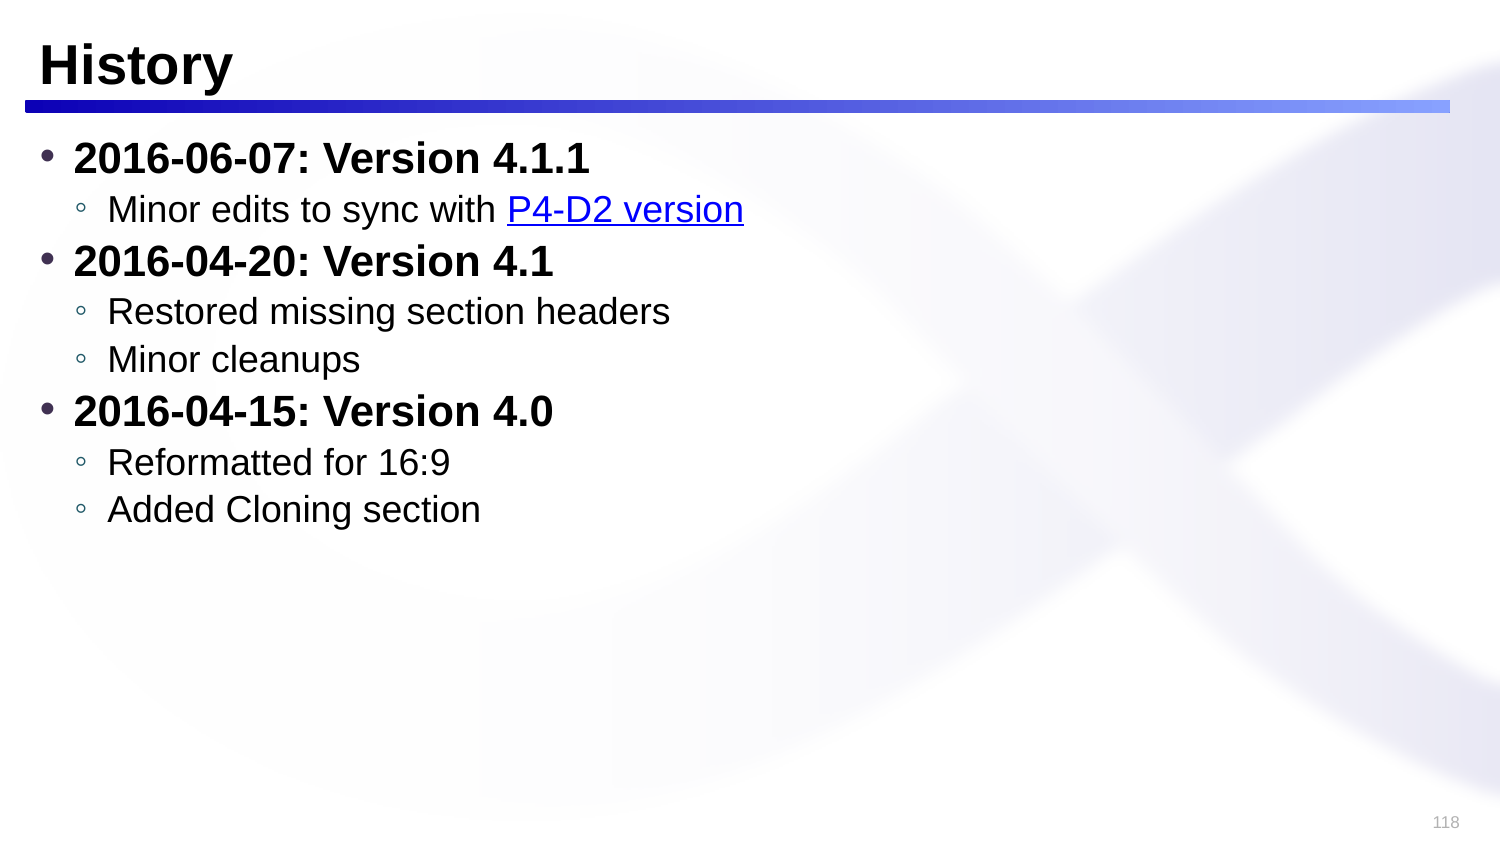

# History
2016-06-07: Version 4.1.1
Minor edits to sync with P4-D2 version
2016-04-20: Version 4.1
Restored missing section headers
Minor cleanups
2016-04-15: Version 4.0
Reformatted for 16:9
Added Cloning section

118